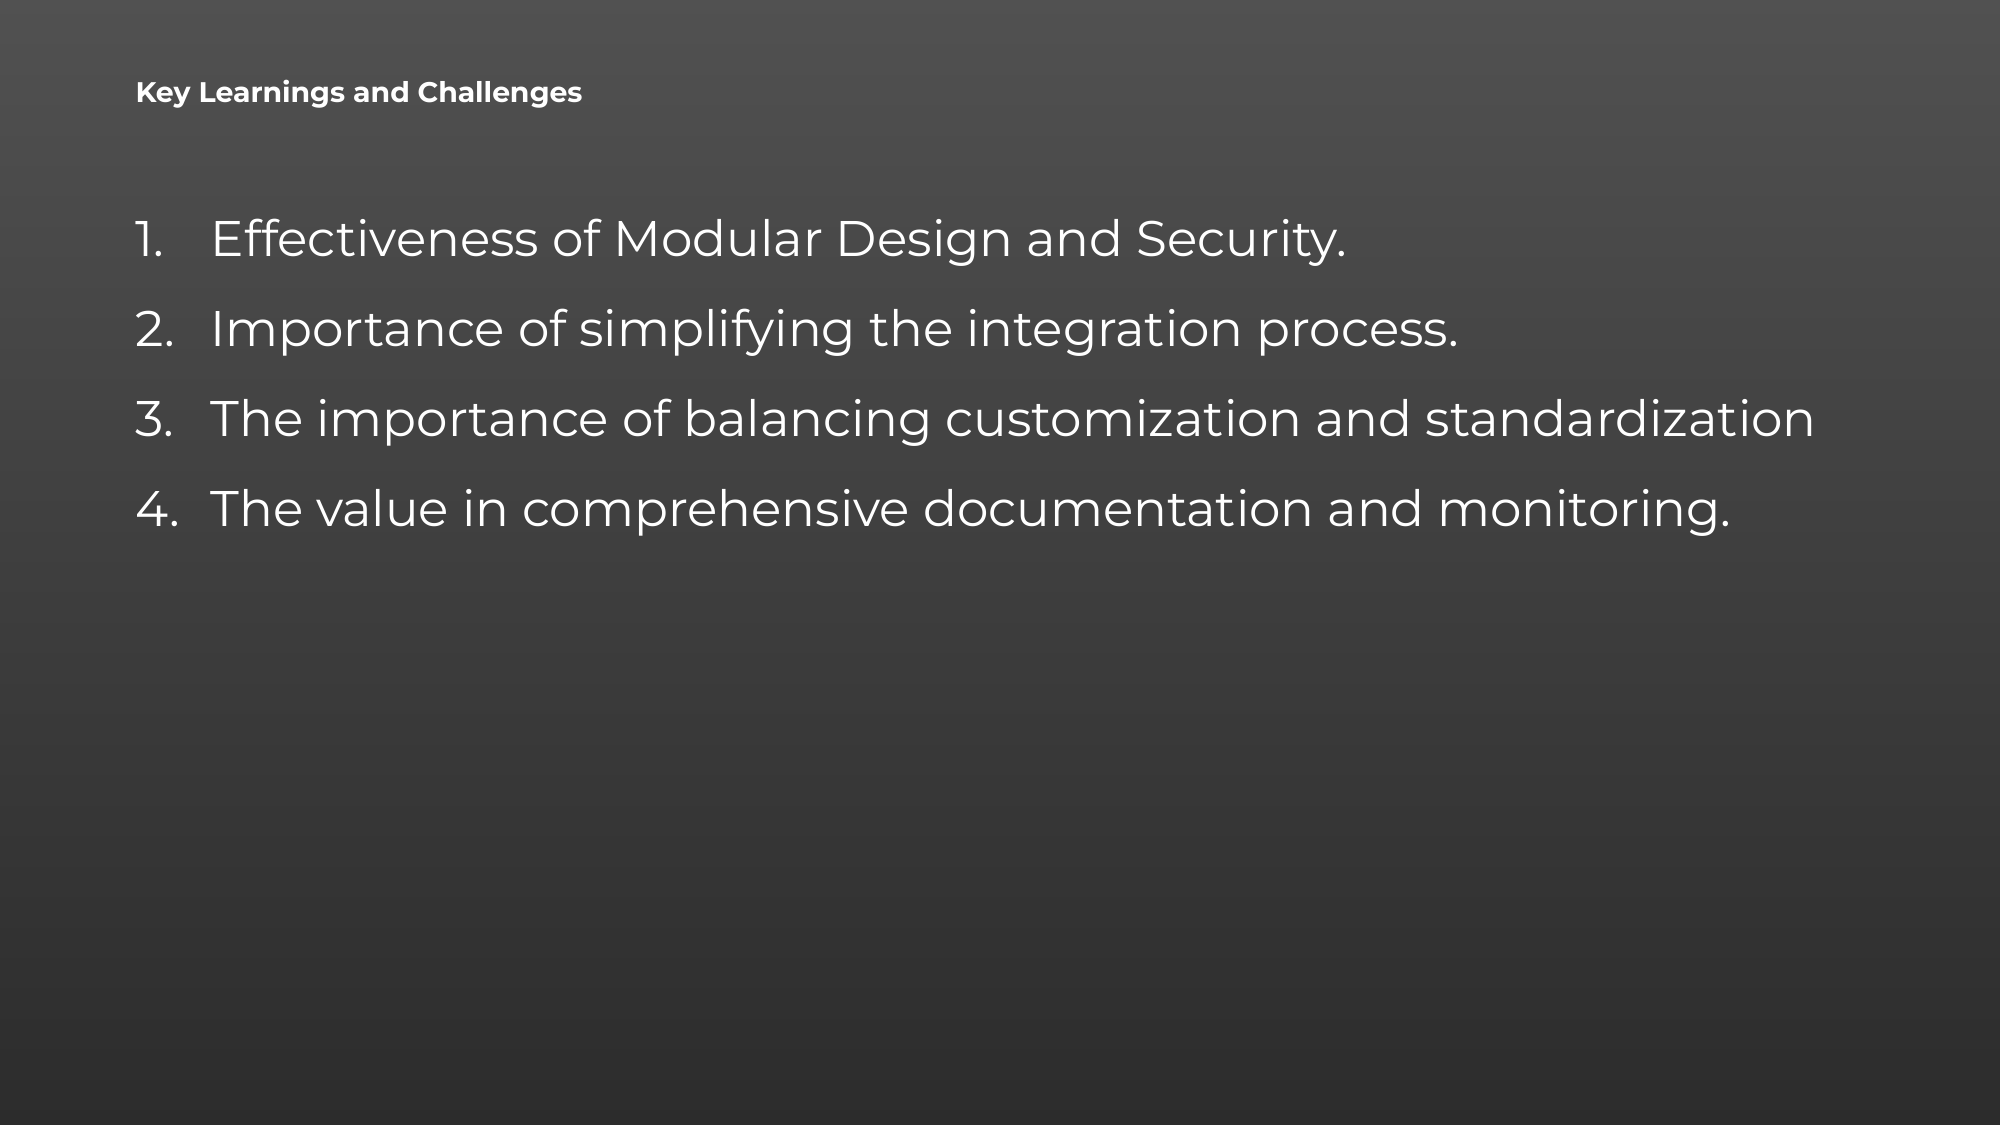

# Key Learnings and Challenges
Effectiveness of Modular Design and Security.
Importance of simplifying the integration process.
The importance of balancing customization and standardization
The value in comprehensive documentation and monitoring.